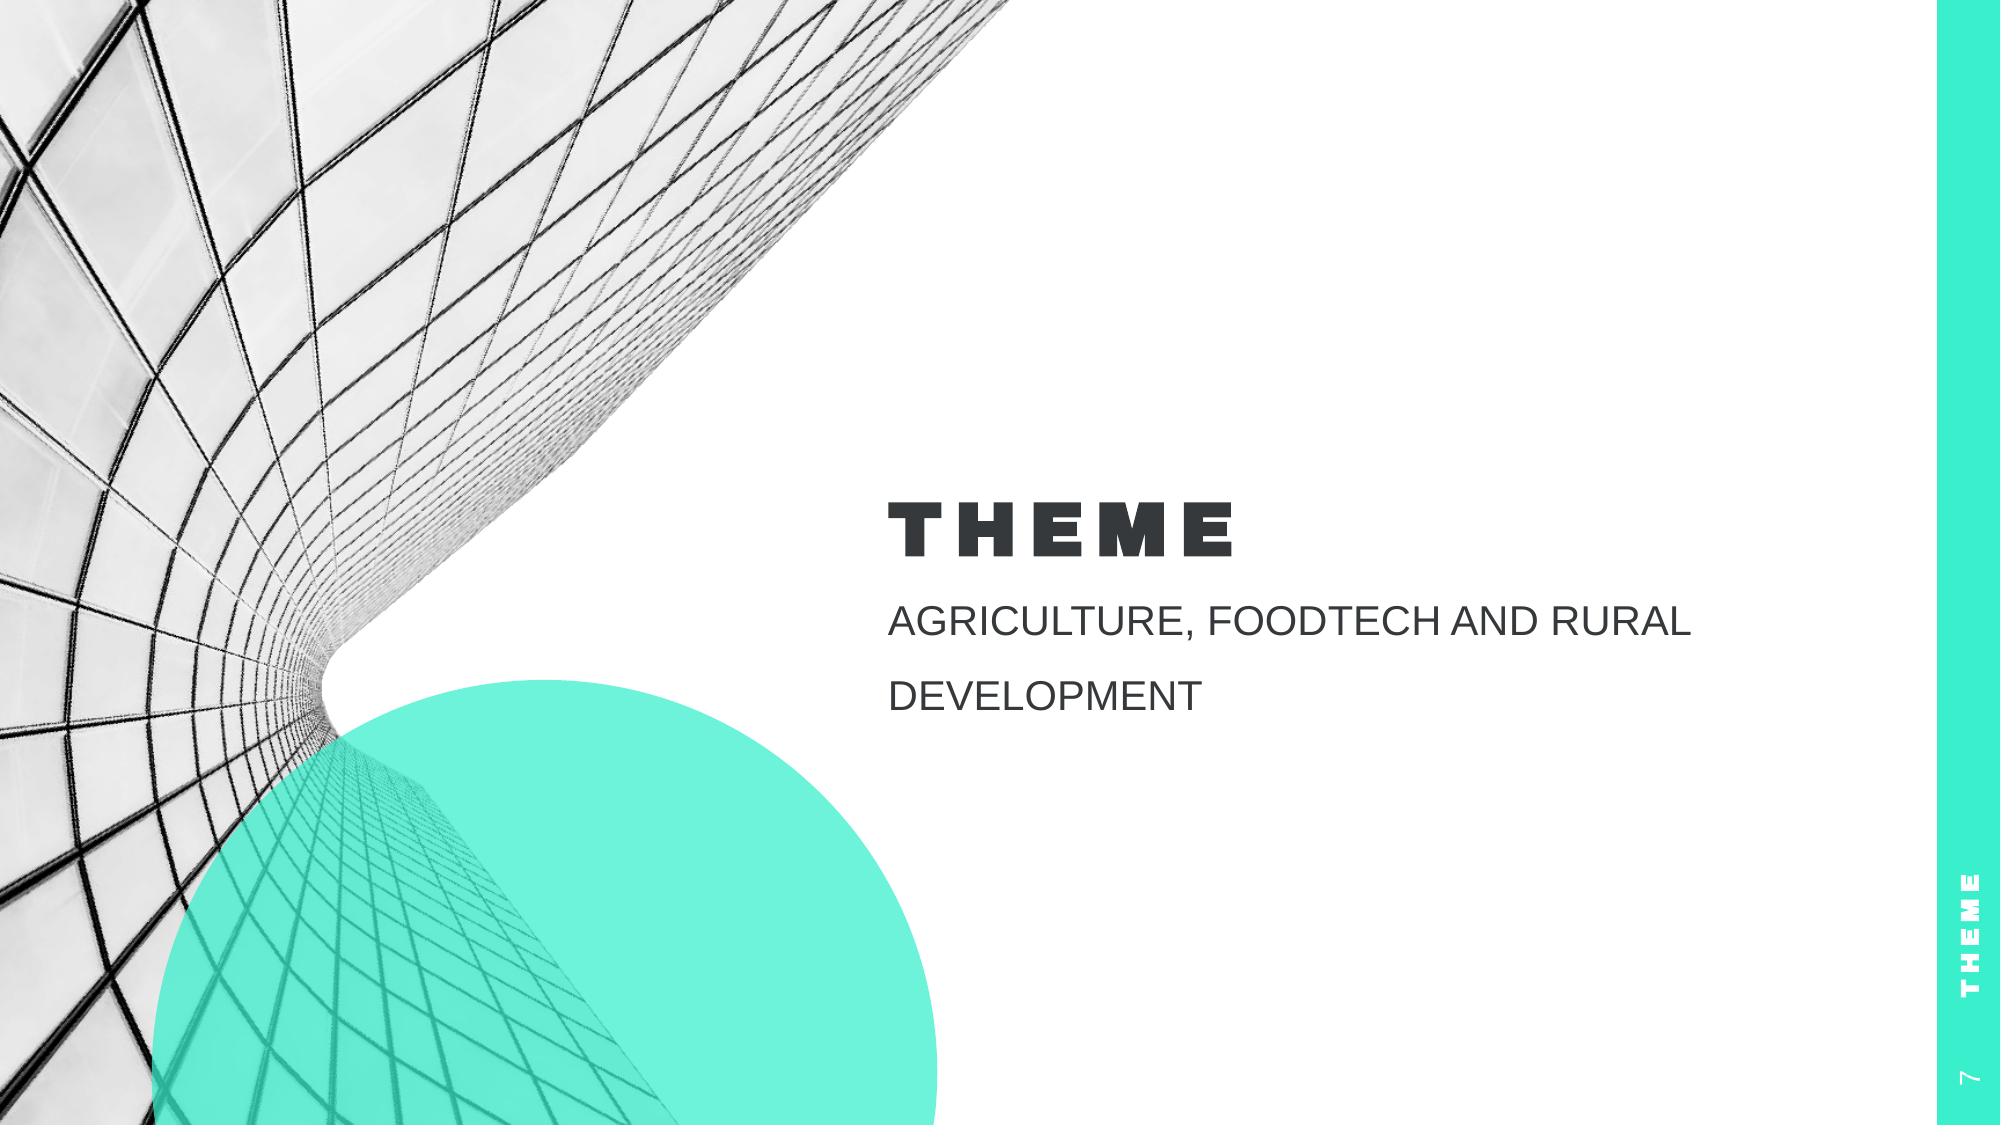

# THEME
Theme
Agriculture, foodtech and rural development
7